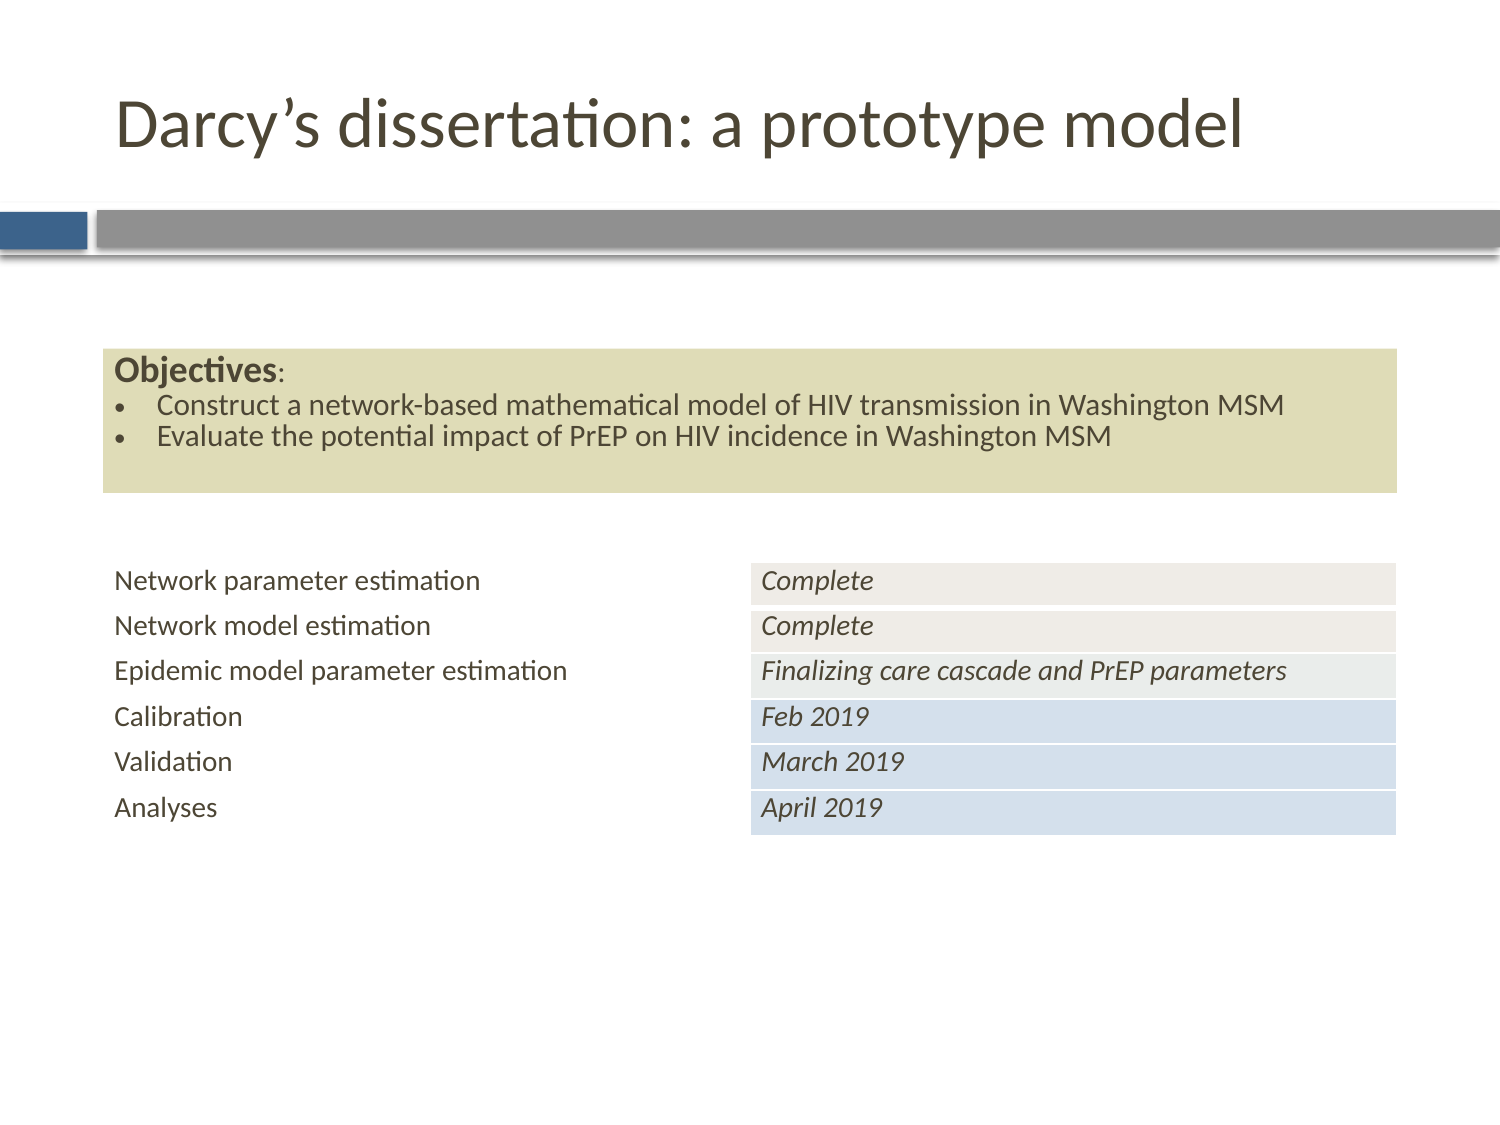

# Darcy’s dissertation: a prototype model
Objectives:
Construct a network-based mathematical model of HIV transmission in Washington MSM
Evaluate the potential impact of PrEP on HIV incidence in Washington MSM
| Network parameter estimation | Complete |
| --- | --- |
| Network model estimation | Complete |
| Epidemic model parameter estimation | Finalizing care cascade and PrEP parameters |
| Calibration | Feb 2019 |
| Validation | March 2019 |
| Analyses | April 2019 |